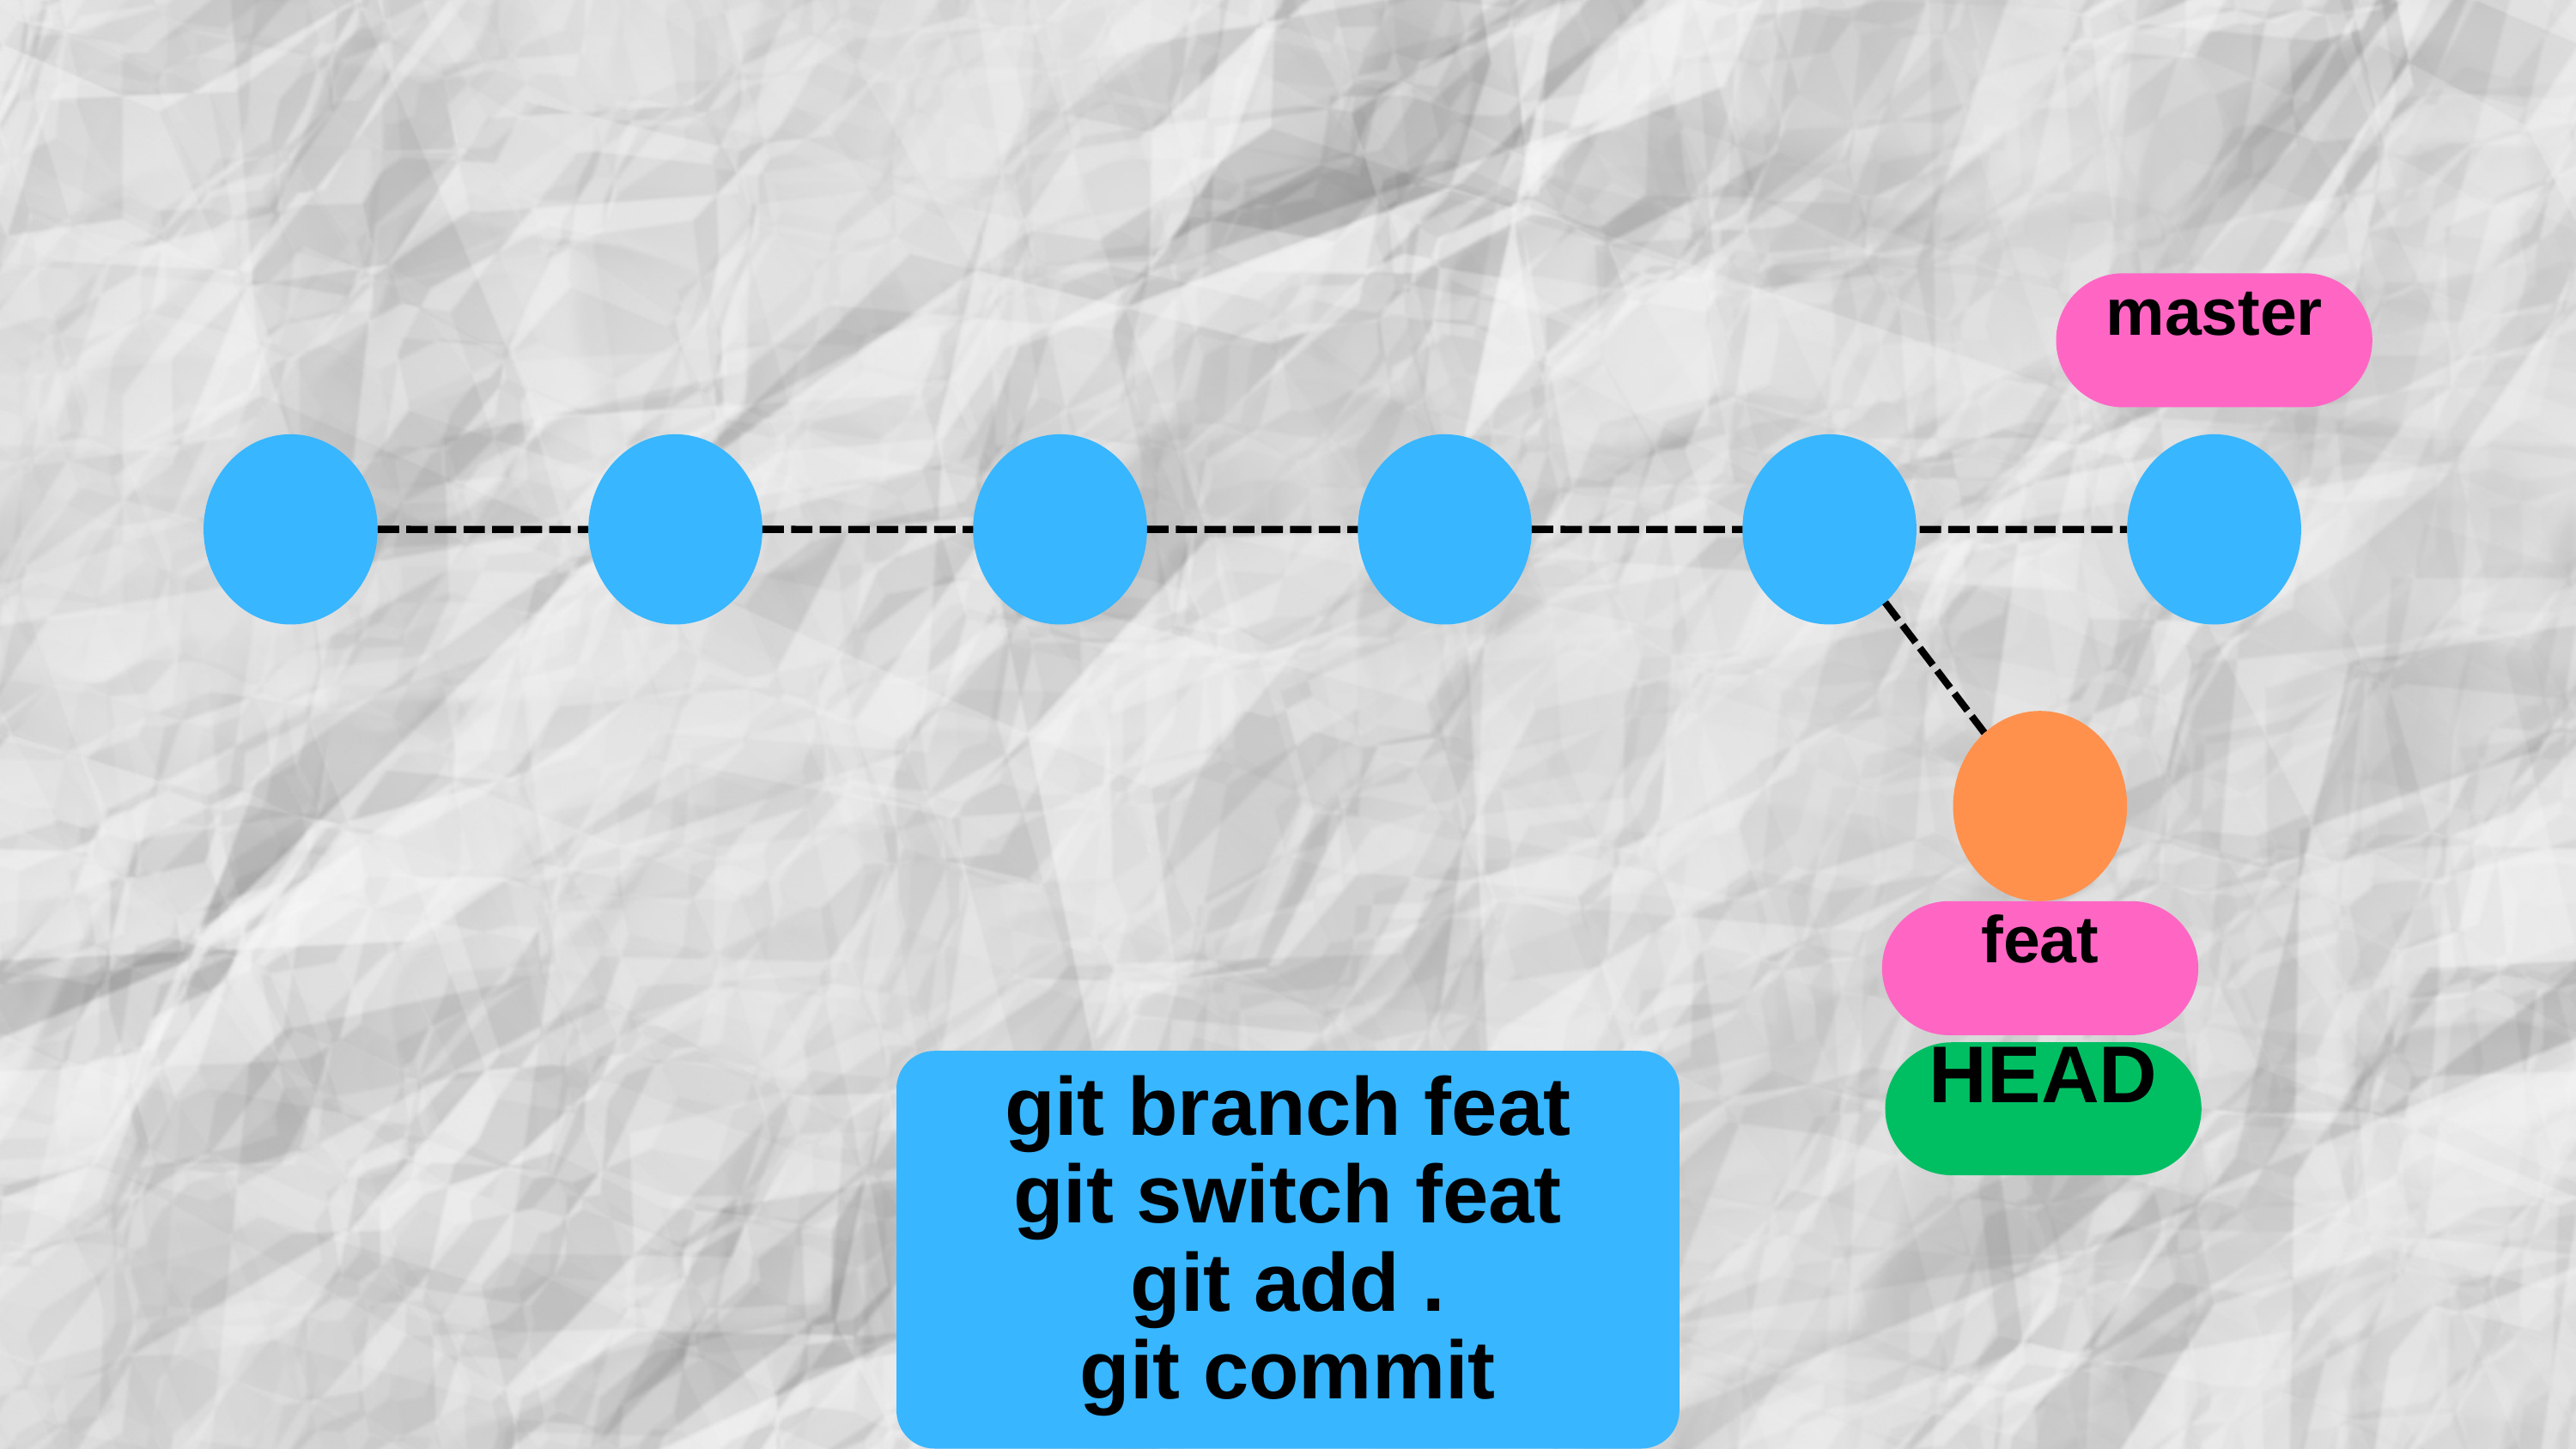

master

feat

HEAD

git branch feat
git switch feat
git add .
git commit